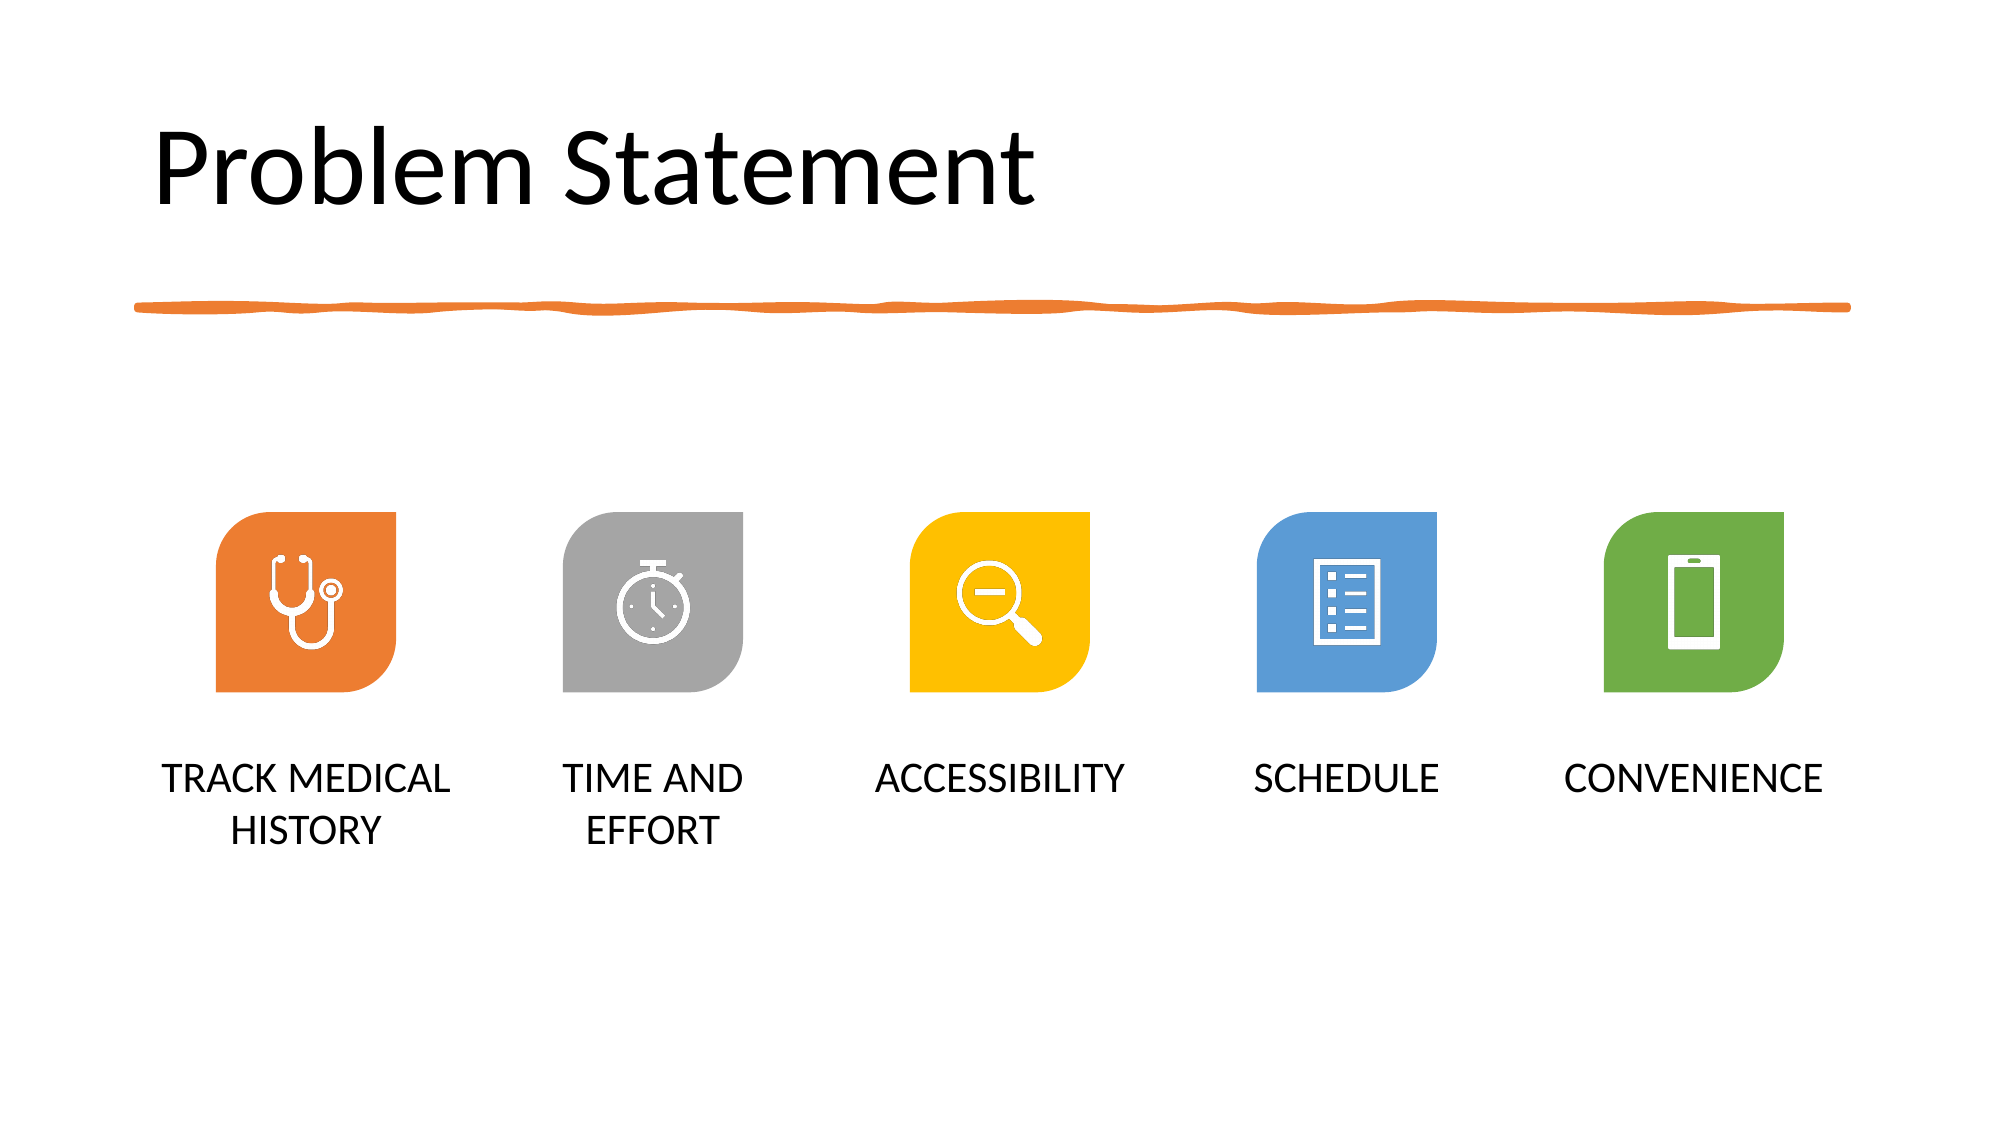

# Problem Statement

Track Medical History
Time and effort
Accessibility
Schedule
Convenience